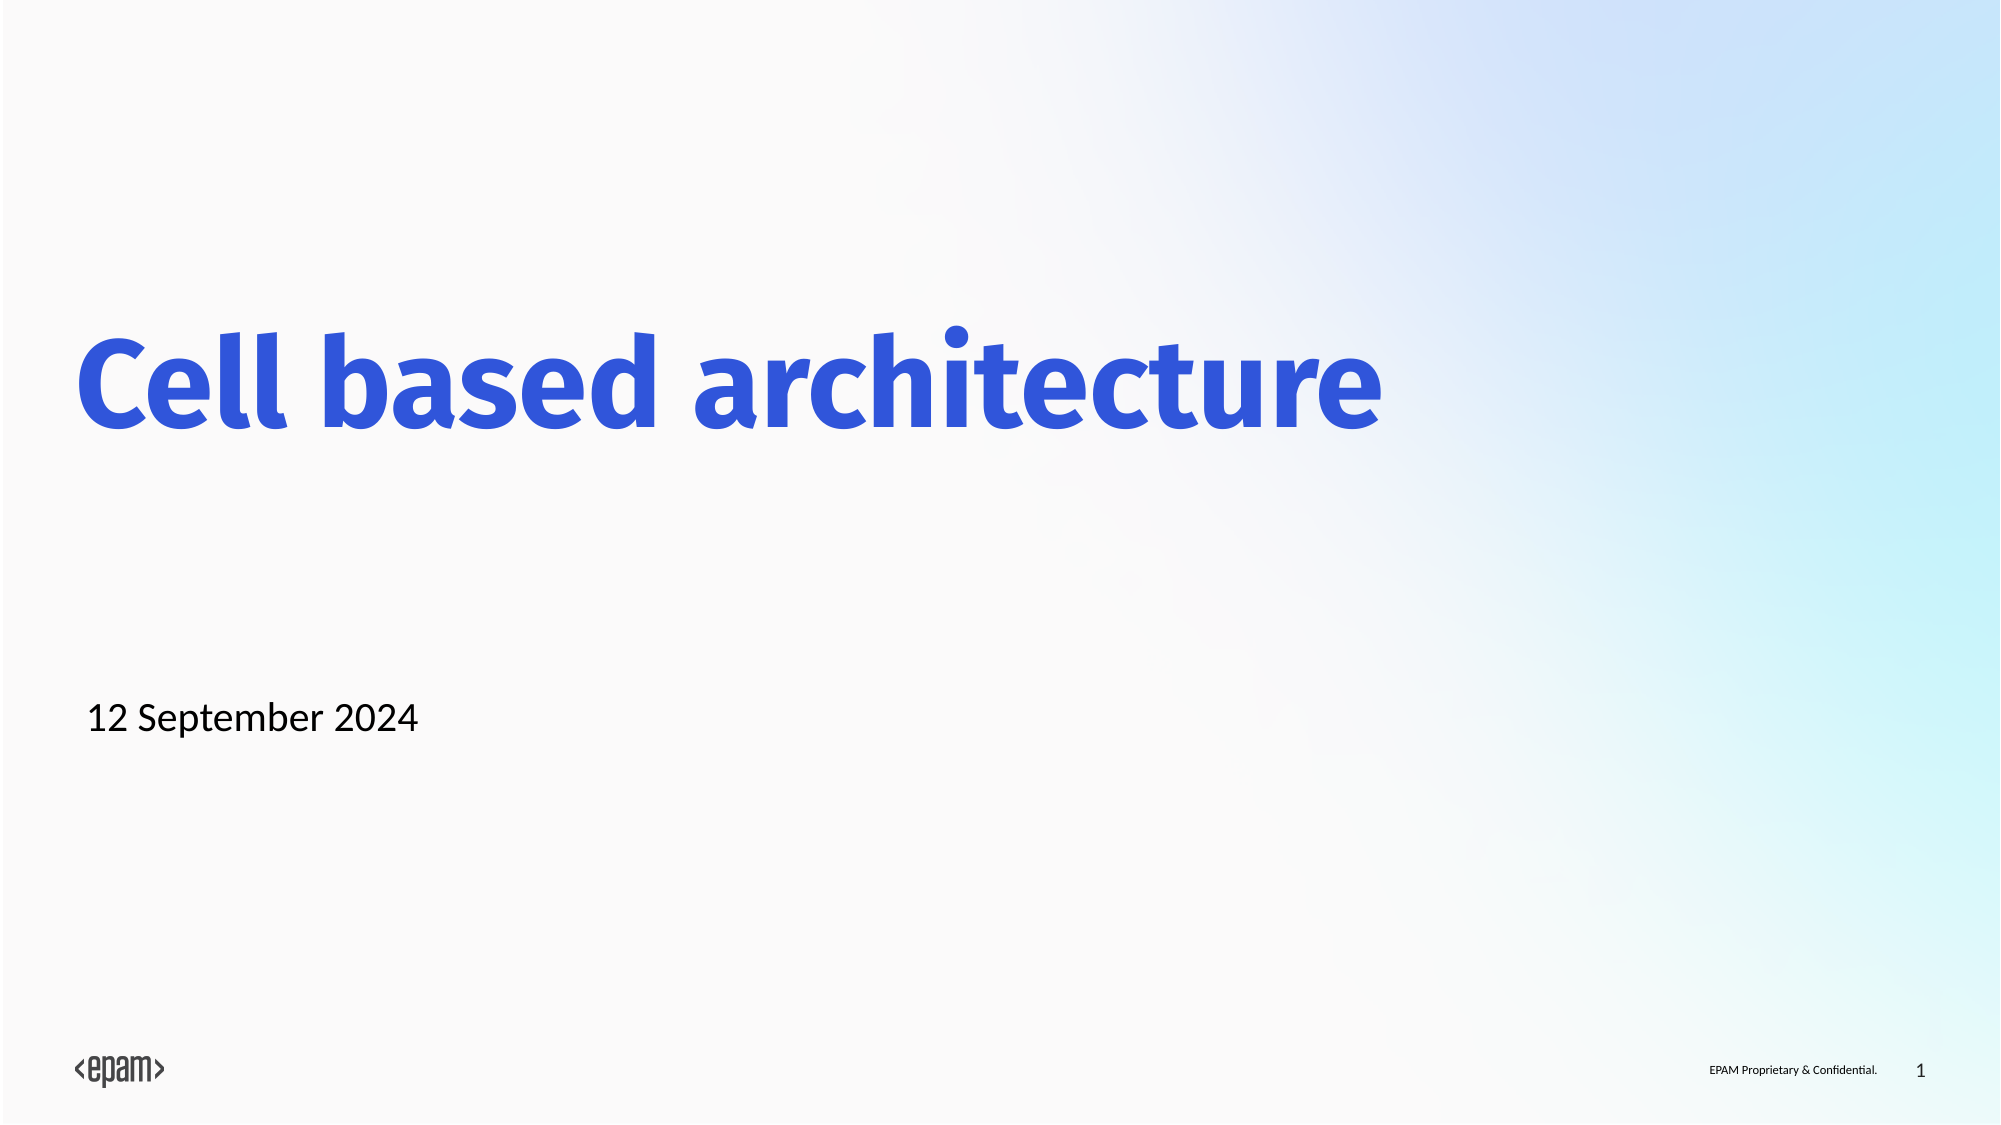

# Cell based architecture
12 September 2024